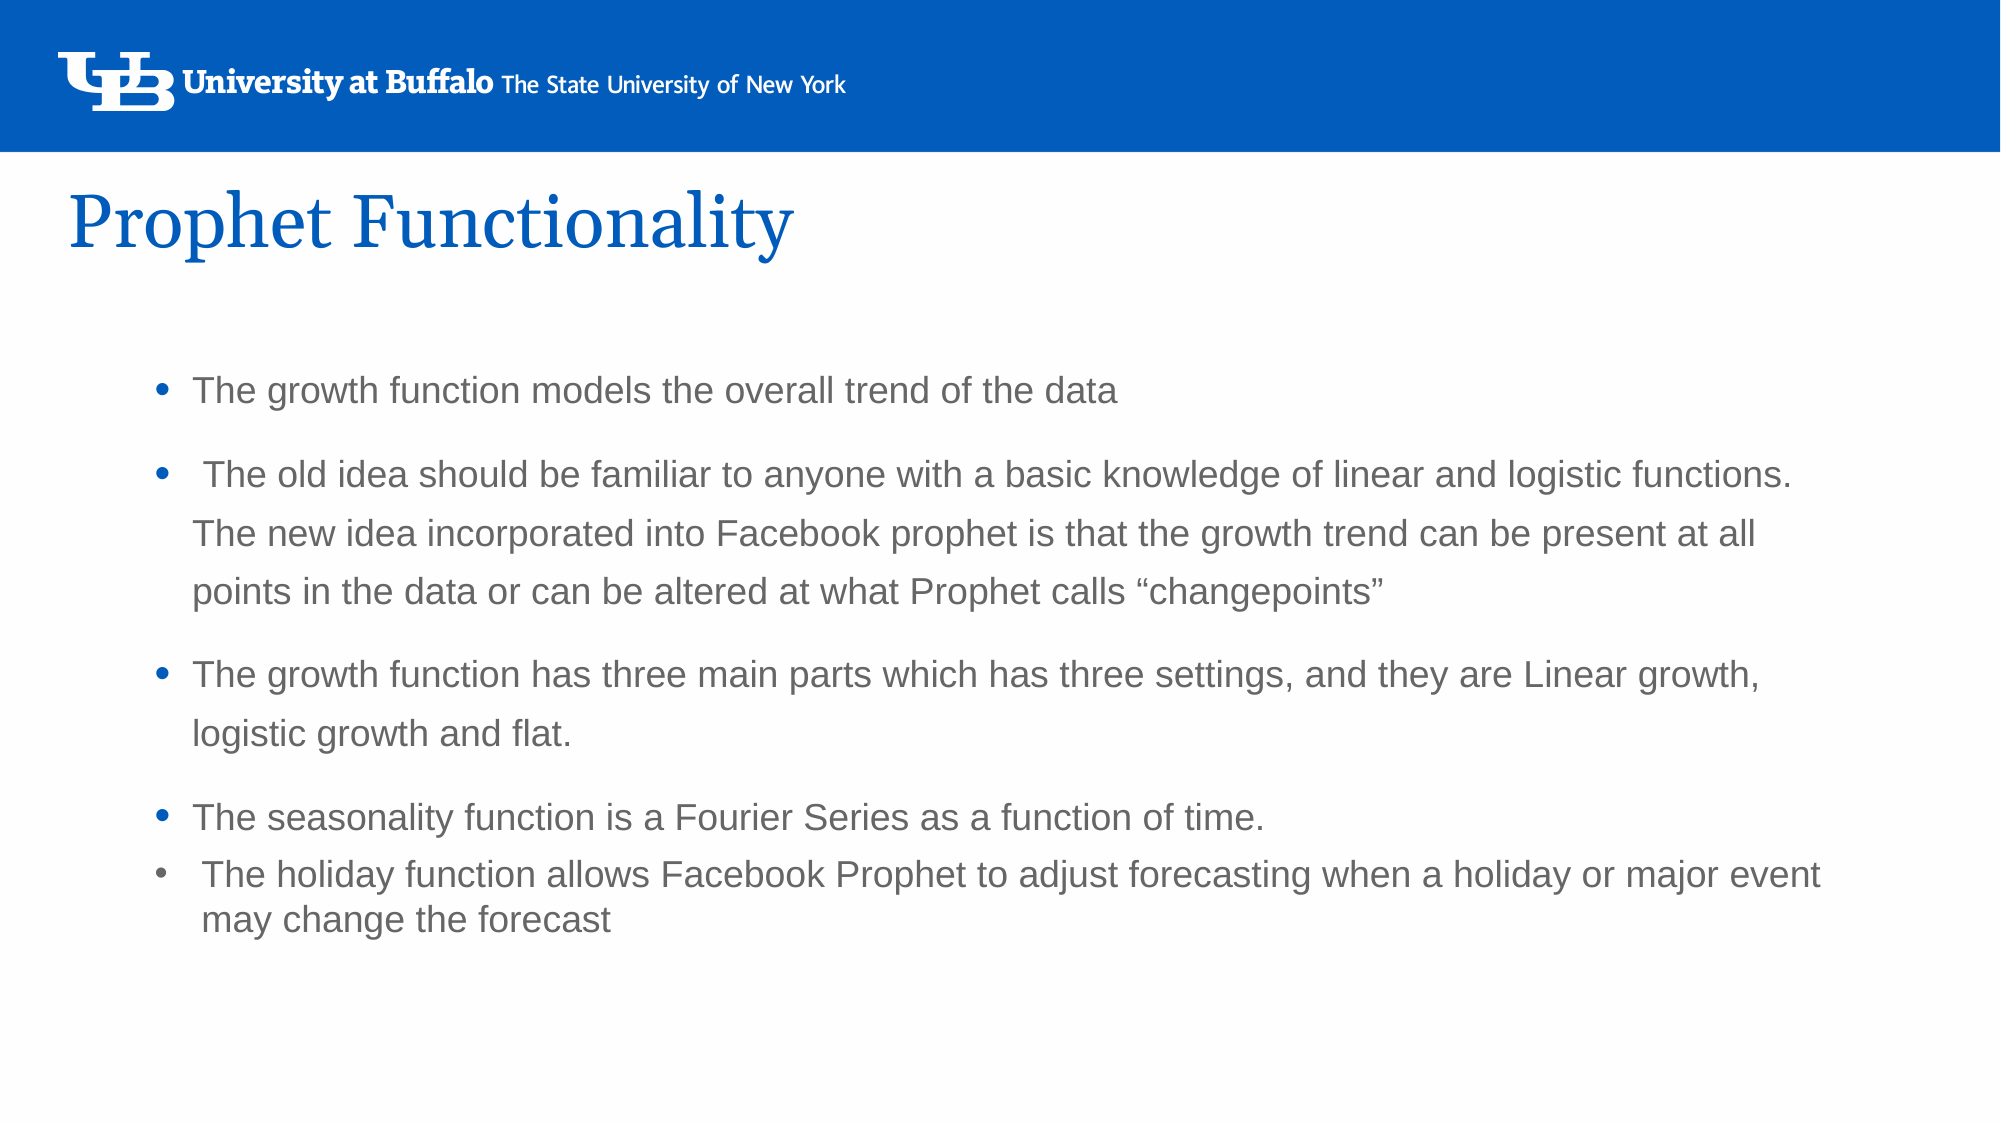

# Prophet Functionality
The growth function models the overall trend of the data
 The old idea should be familiar to anyone with a basic knowledge of linear and logistic functions. The new idea incorporated into Facebook prophet is that the growth trend can be present at all points in the data or can be altered at what Prophet calls “changepoints”
The growth function has three main parts which has three settings, and they are Linear growth, logistic growth and flat.
The seasonality function is a Fourier Series as a function of time.
The holiday function allows Facebook Prophet to adjust forecasting when a holiday or major event may change the forecast